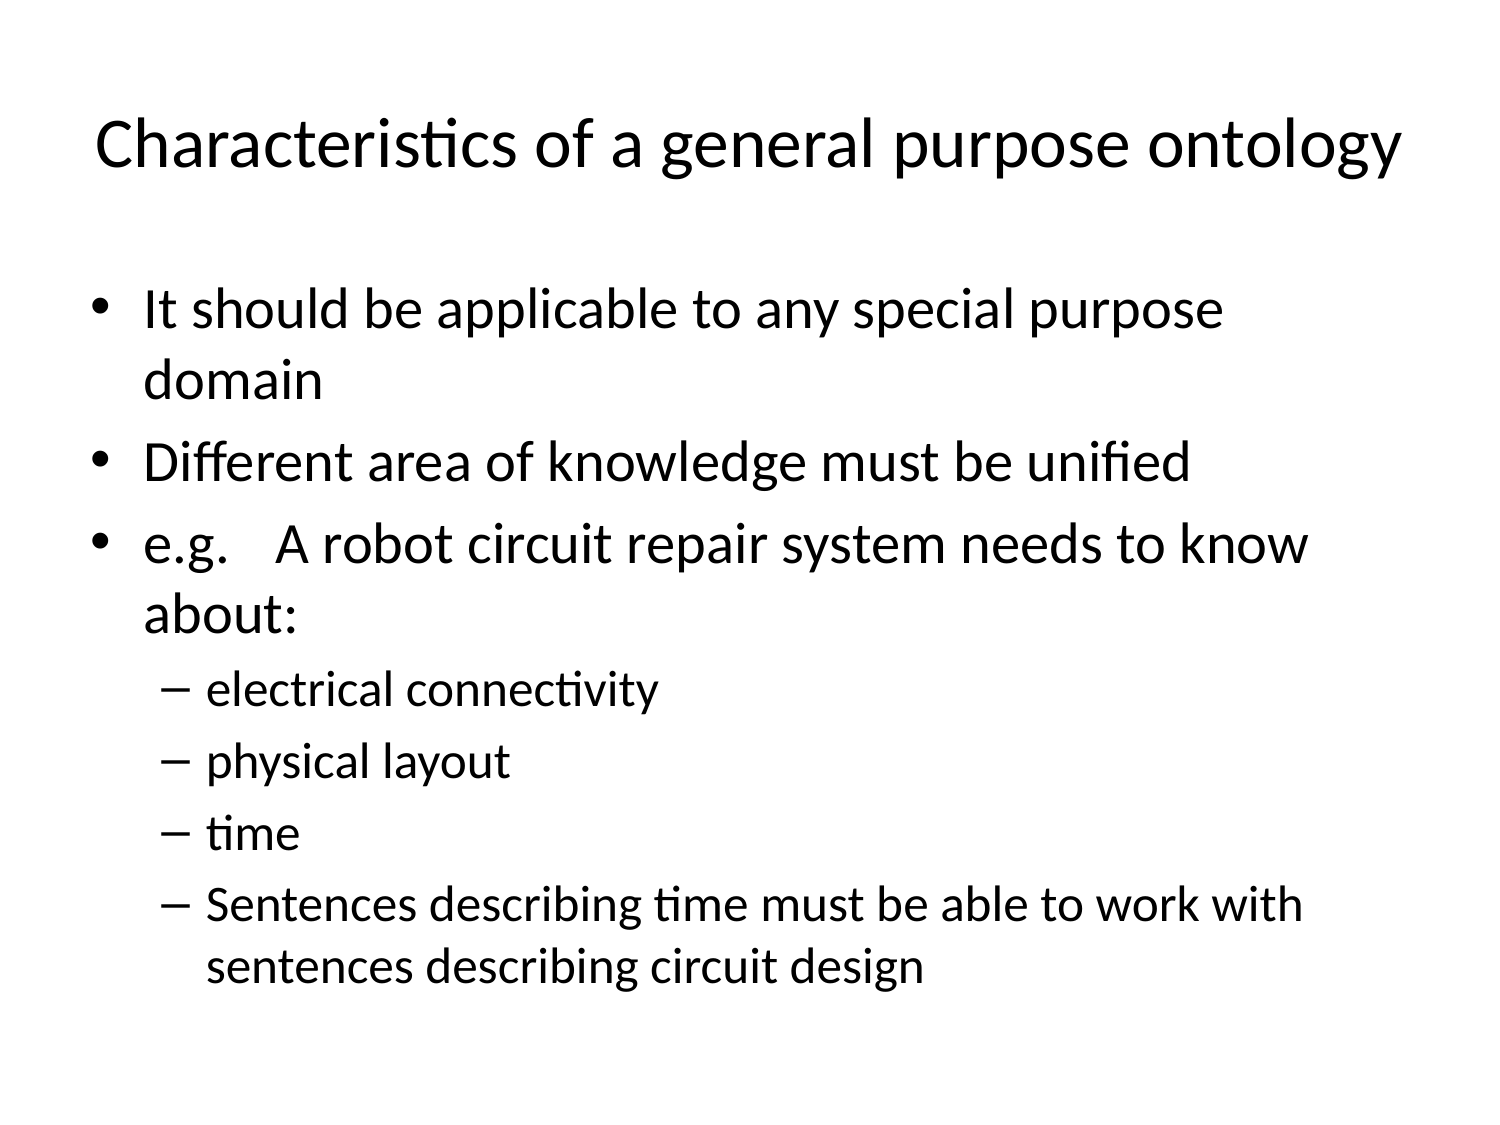

# Characteristics of a general purpose ontology
It should be applicable to any special purpose domain
Different area of knowledge must be unified
e.g.	A robot circuit repair system needs to know about:
electrical connectivity
physical layout
time
Sentences describing time must be able to work with sentences describing circuit design